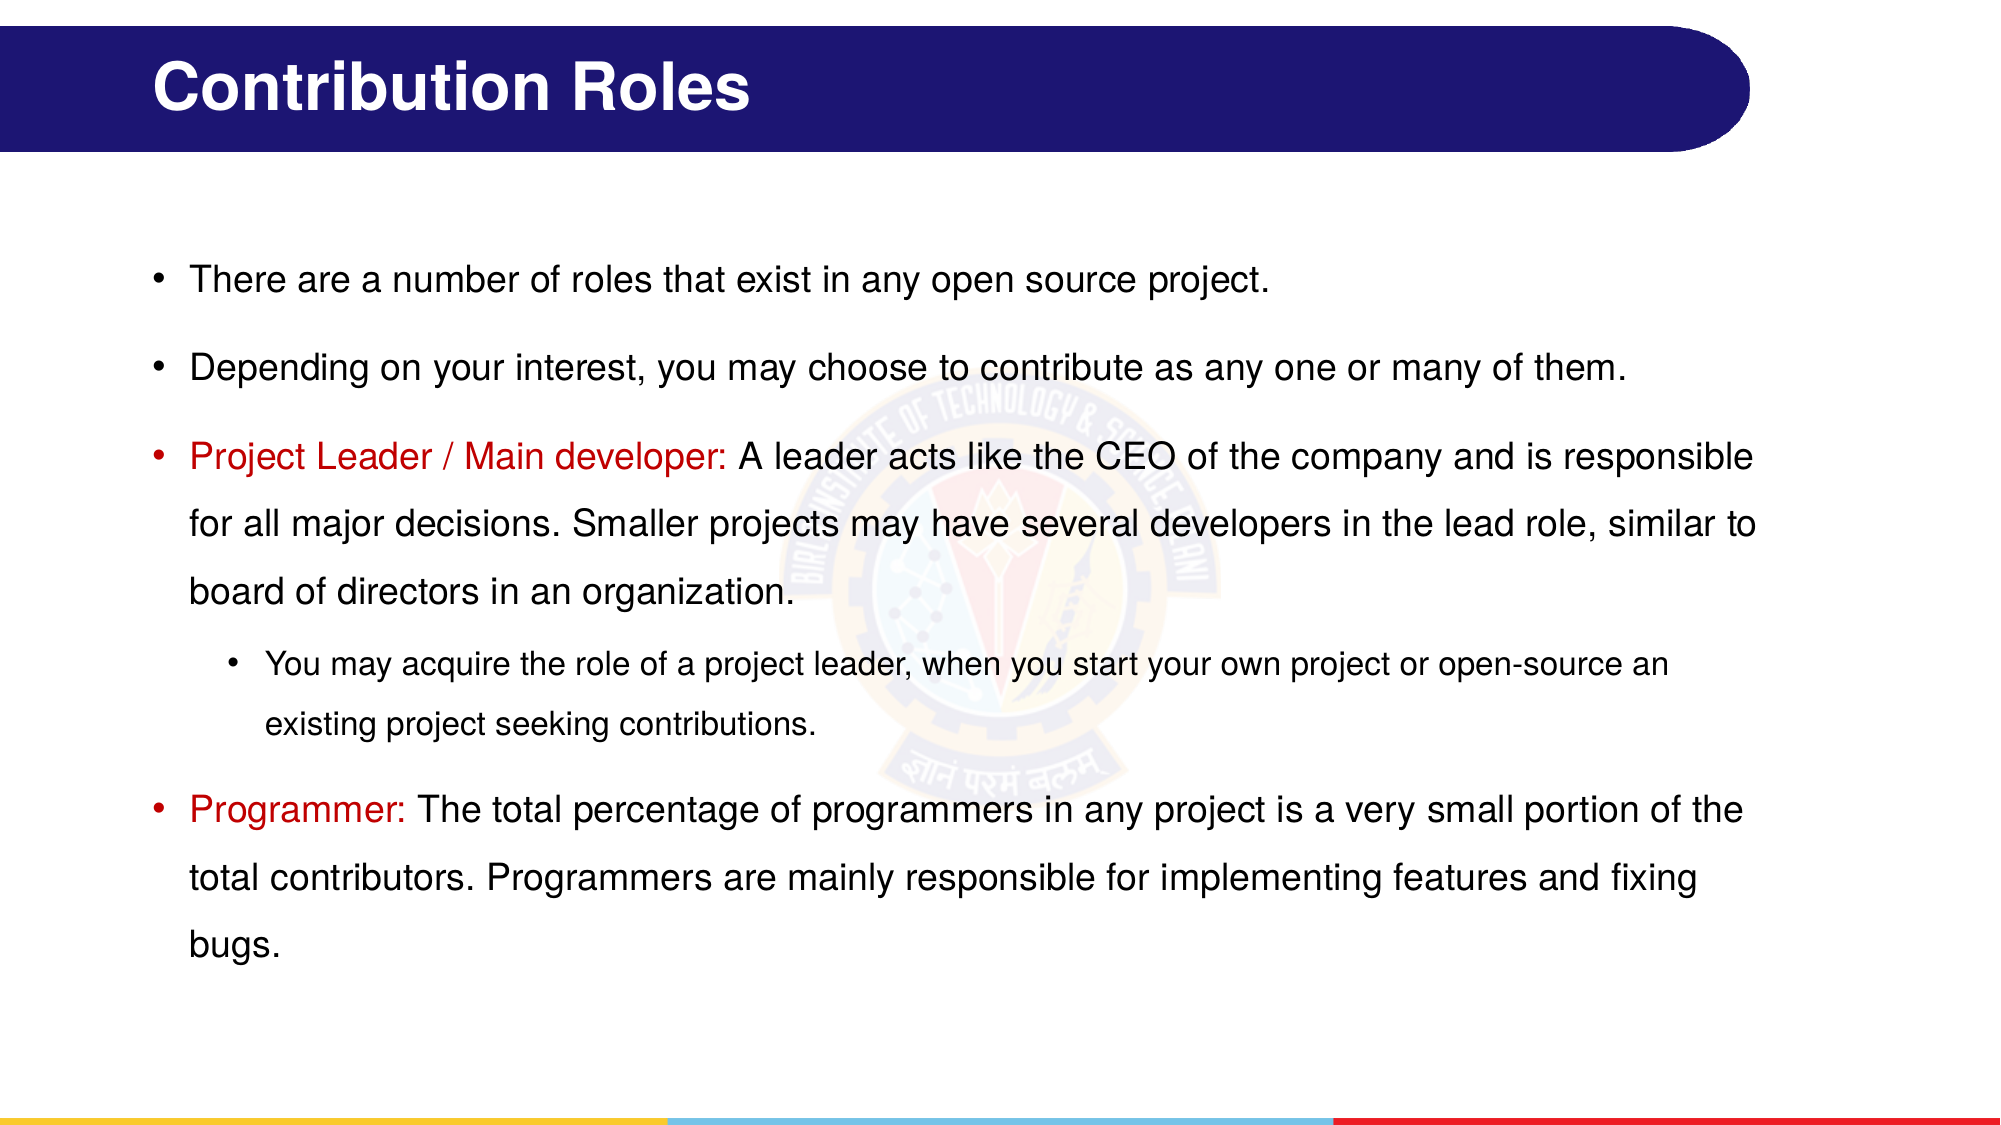

# Contribution Roles
There are a number of roles that exist in any open source project.
Depending on your interest, you may choose to contribute as any one or many of them.
Project Leader / Main developer: A leader acts like the CEO of the company and is responsible for all major decisions. Smaller projects may have several developers in the lead role, similar to board of directors in an organization.
You may acquire the role of a project leader, when you start your own project or open-source an existing project seeking contributions.
Programmer: The total percentage of programmers in any project is a very small portion of the total contributors. Programmers are mainly responsible for implementing features and fixing bugs.